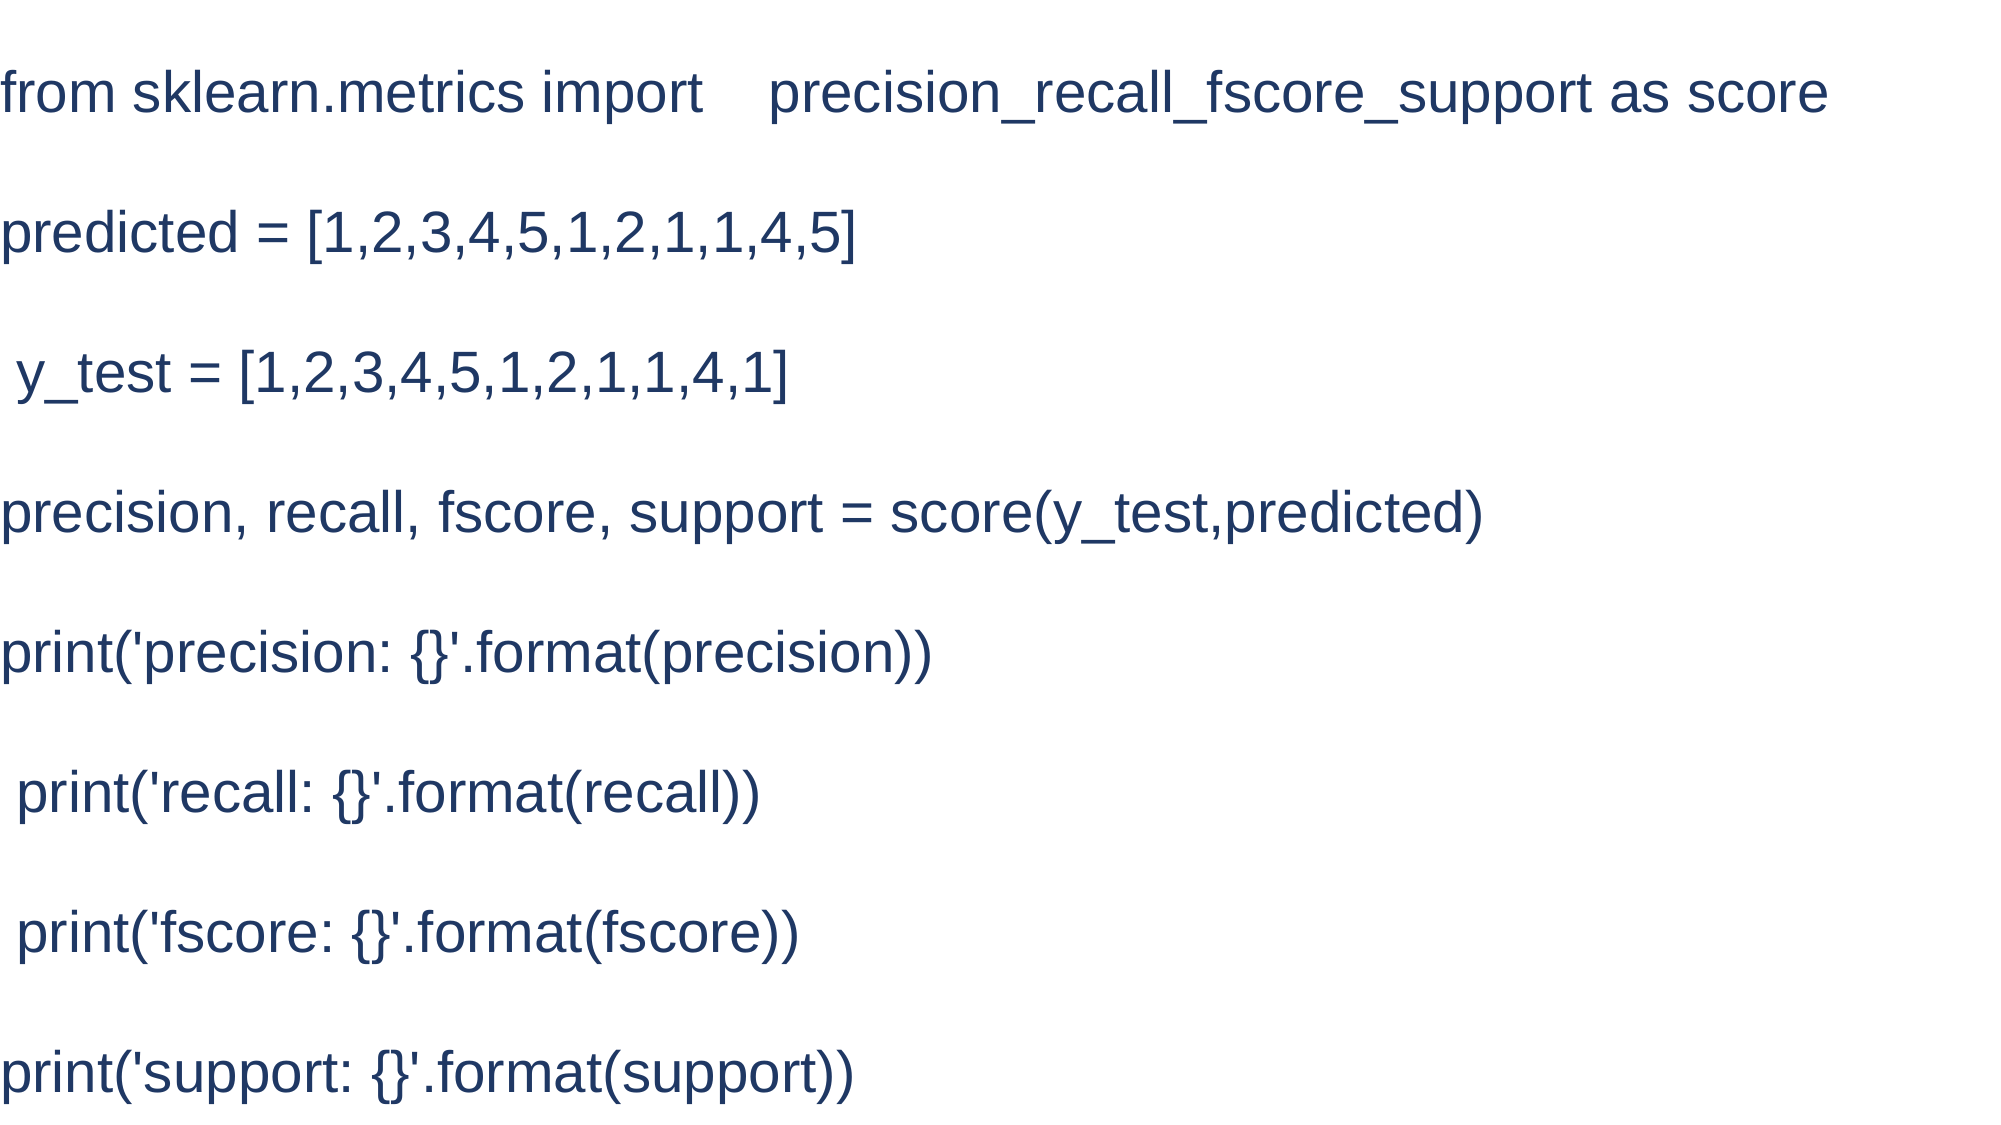

from sklearn.metrics import    precision_recall_fscore_support as score

predicted = [1,2,3,4,5,1,2,1,1,4,5]

 y_test = [1,2,3,4,5,1,2,1,1,4,1]

precision, recall, fscore, support = score(y_test,predicted)

print('precision: {}'.format(precision))

 print('recall: {}'.format(recall))

 print('fscore: {}'.format(fscore))

print('support: {}'.format(support))